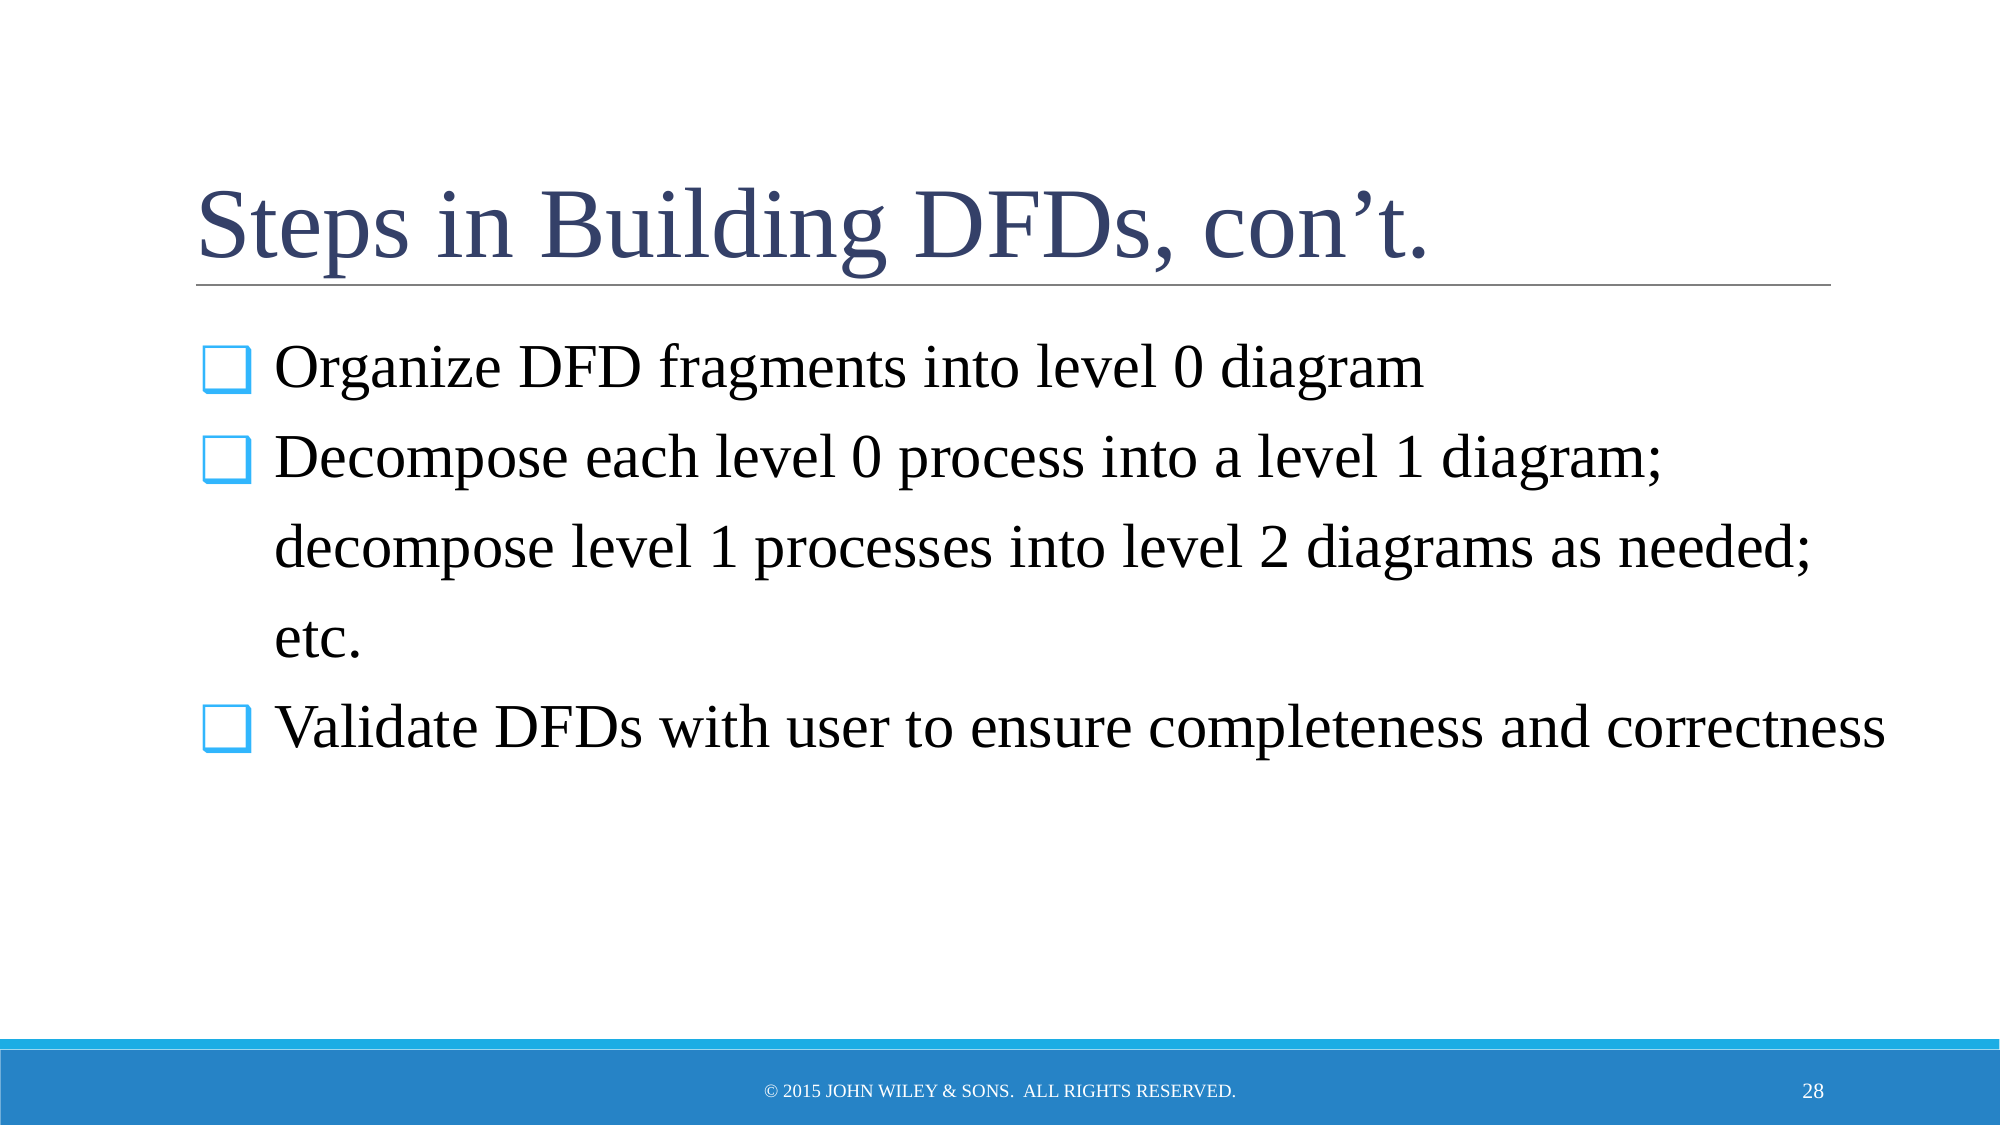

# Steps in Building DFDs, con’t.
Organize DFD fragments into level 0 diagram
Decompose each level 0 process into a level 1 diagram; decompose level 1 processes into level 2 diagrams as needed; etc.
Validate DFDs with user to ensure completeness and correctness
© 2015 JOHN WILEY & SONS.  ALL RIGHTS RESERVED.
28